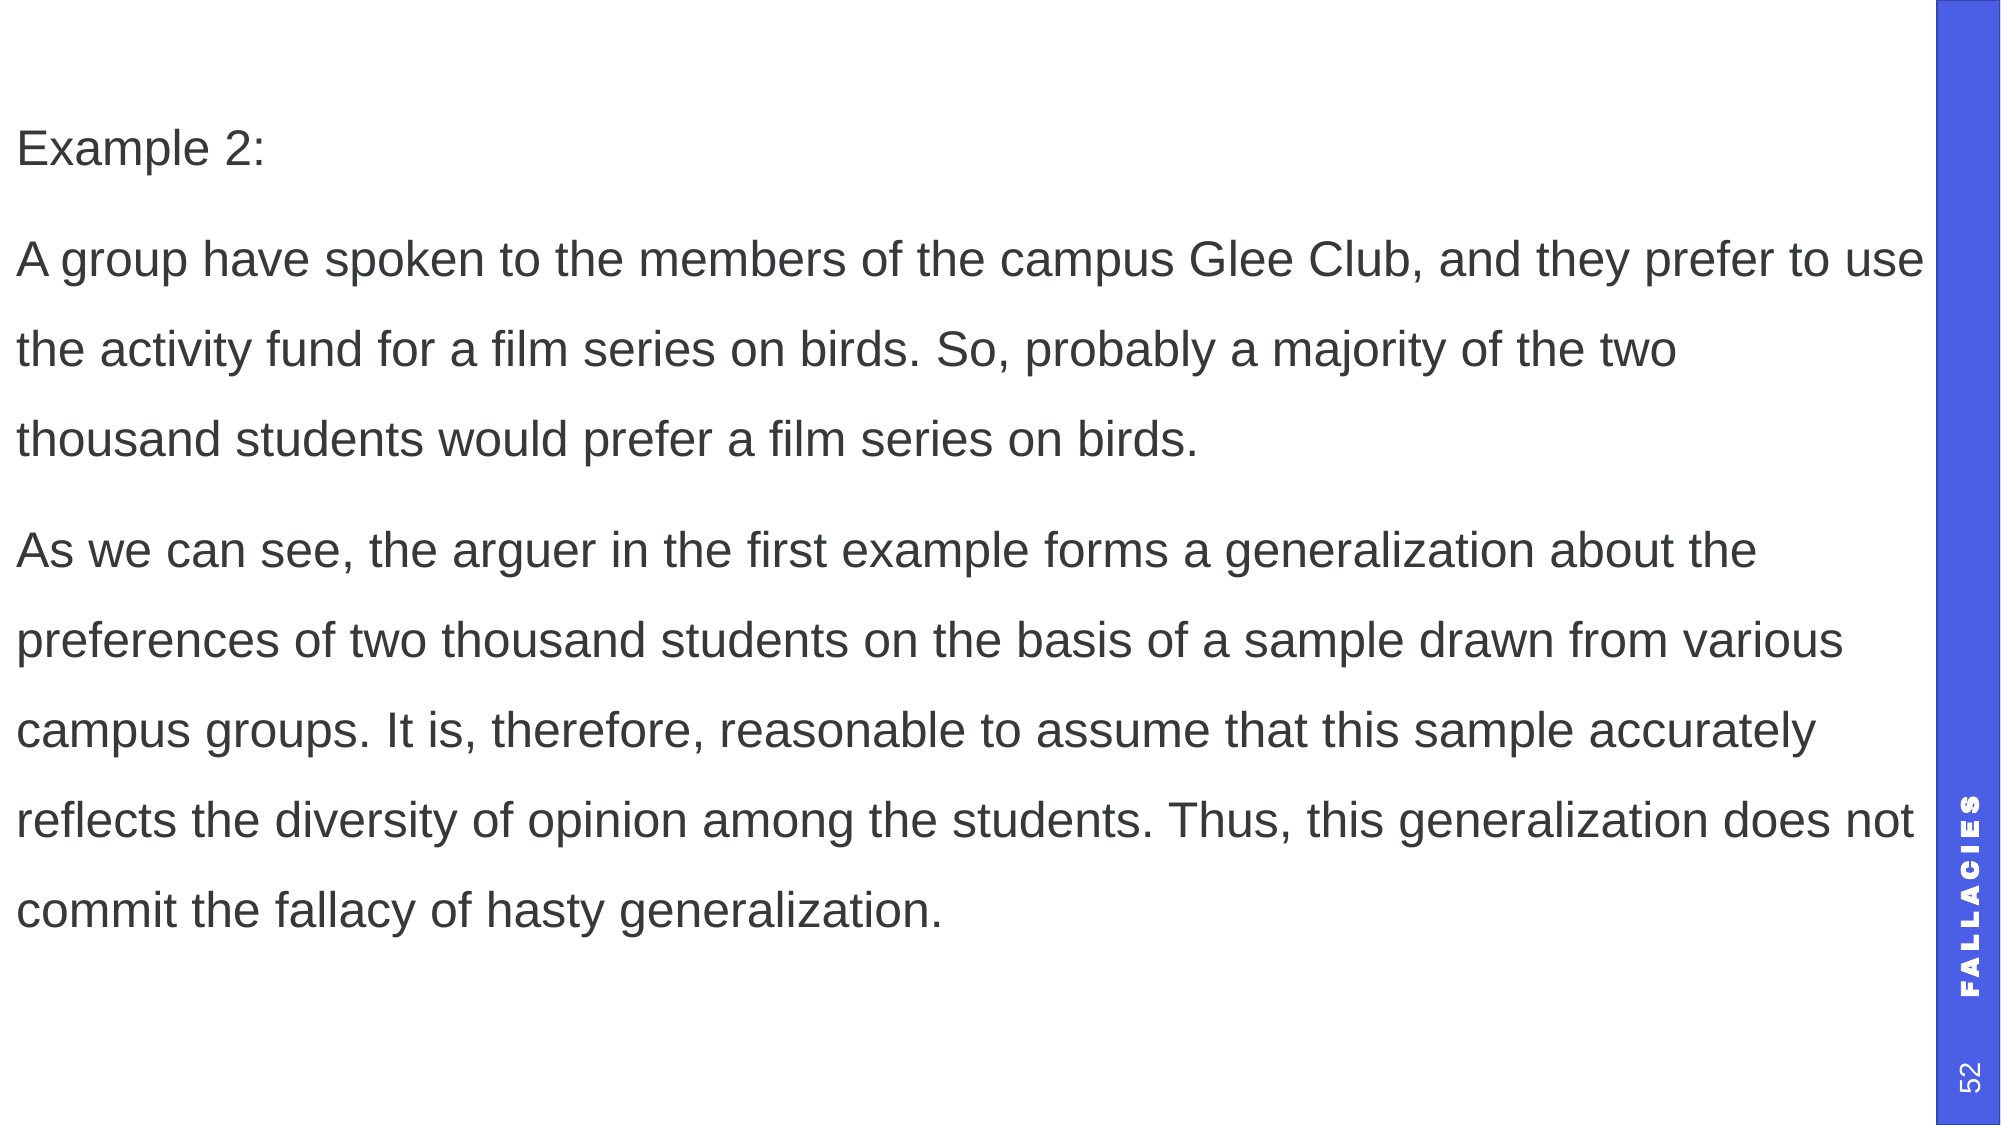

Example 2:
A group have spoken to the members of the campus Glee Club, and they prefer to use the activity fund for a film series on birds. So, probably a majority of the two thousand students would prefer a film series on birds.
As we can see, the arguer in the first example forms a generalization about the preferences of two thousand students on the basis of a sample drawn from various campus groups. It is, therefore, reasonable to assume that this sample accurately reflects the diversity of opinion among the students. Thus, this generalization does not commit the fallacy of hasty generalization.

Fallacies
52